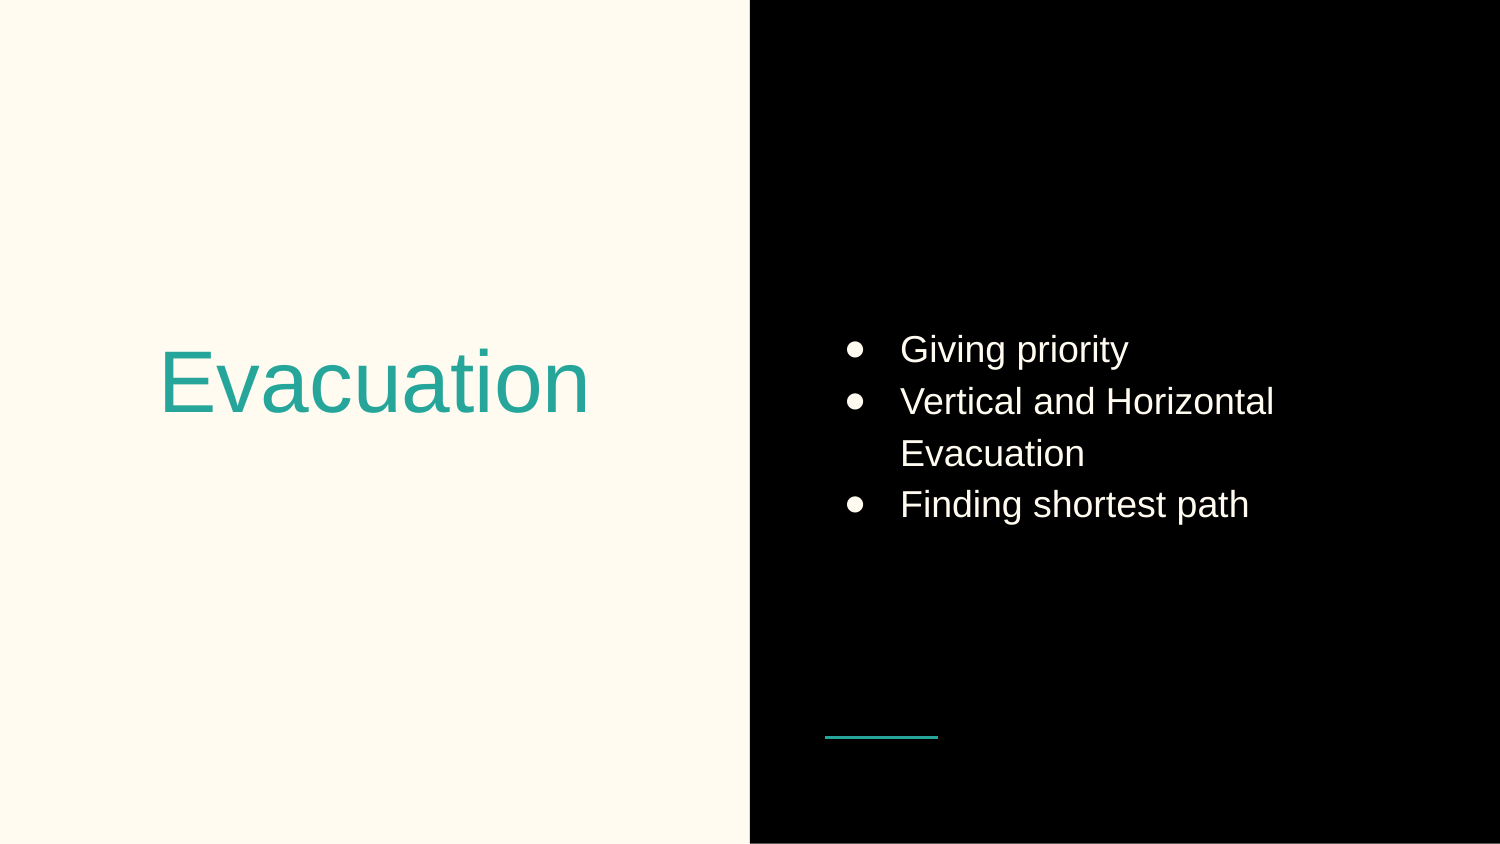

Giving priority
Vertical and Horizontal Evacuation
Finding shortest path
# Evacuation